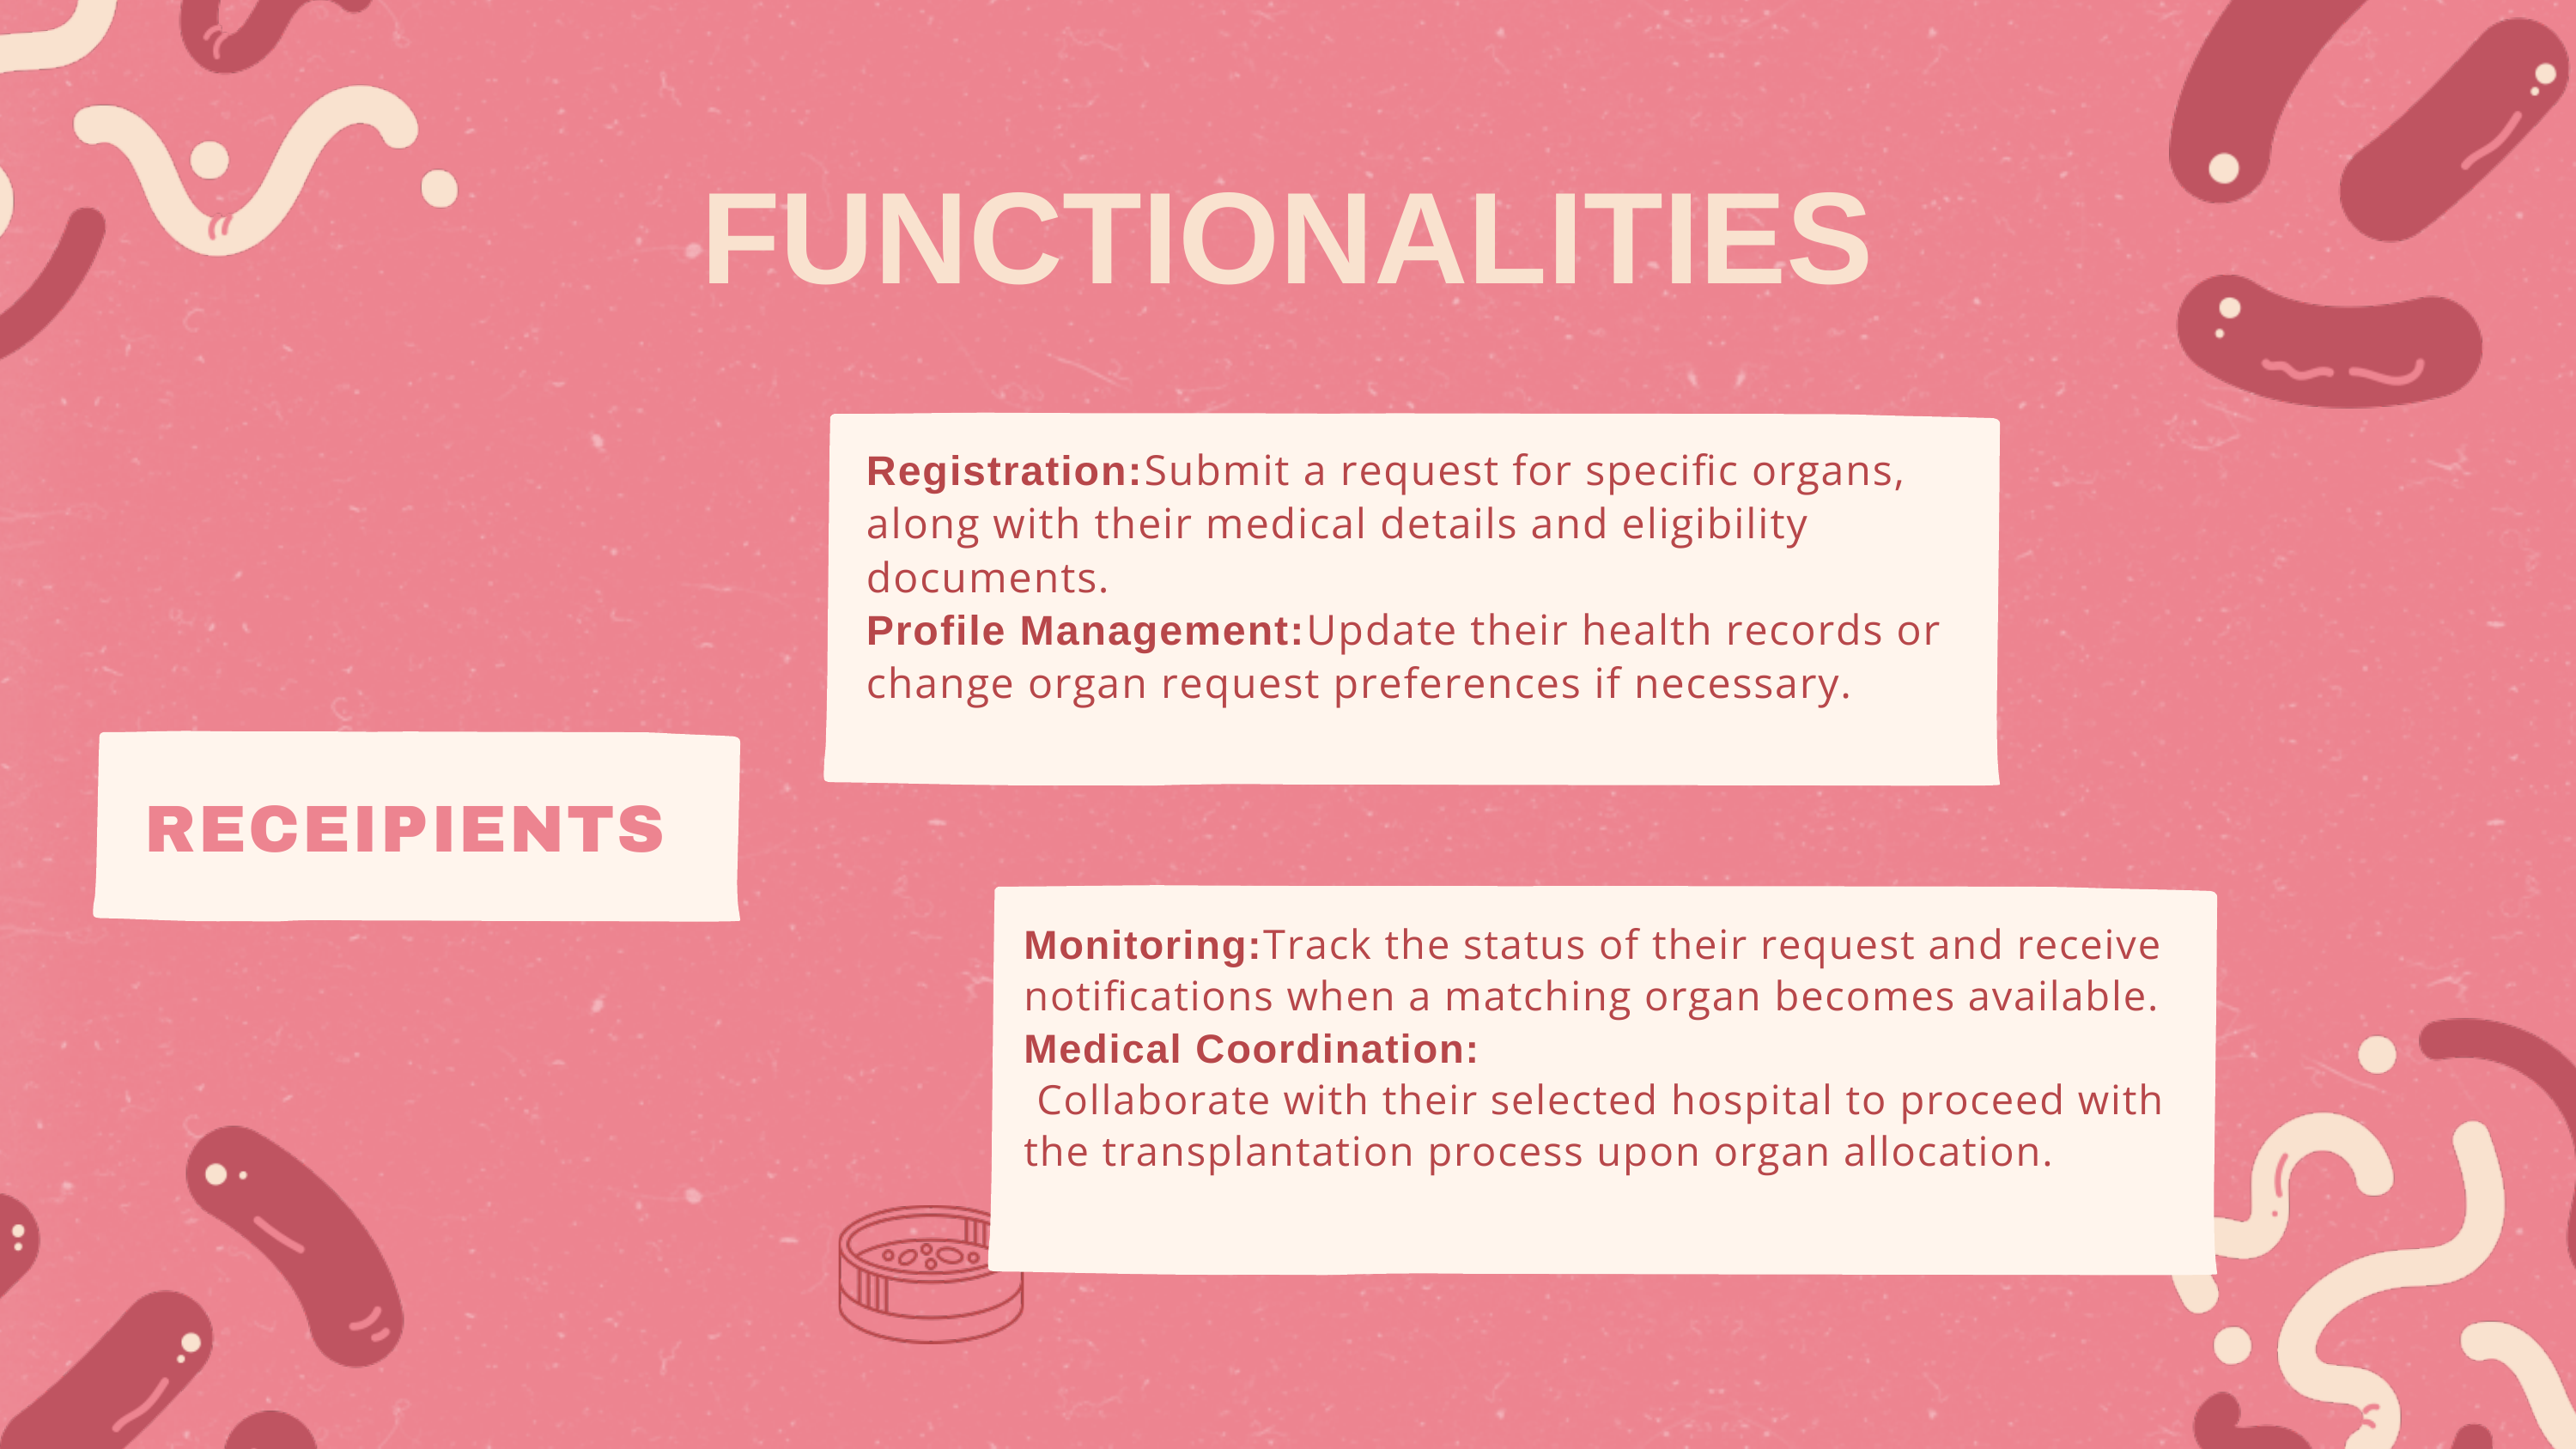

FUNCTIONALITIES

Registration:Submit a request for specific organs, along with their medical details and eligibility documents.
Profile Management:Update their health records or change organ request preferences if necessary.

RECEIPIENTS

Monitoring:Track the status of their request and receive notifications when a matching organ becomes available.
Medical Coordination:
 Collaborate with their selected hospital to proceed with the transplantation process upon organ allocation.